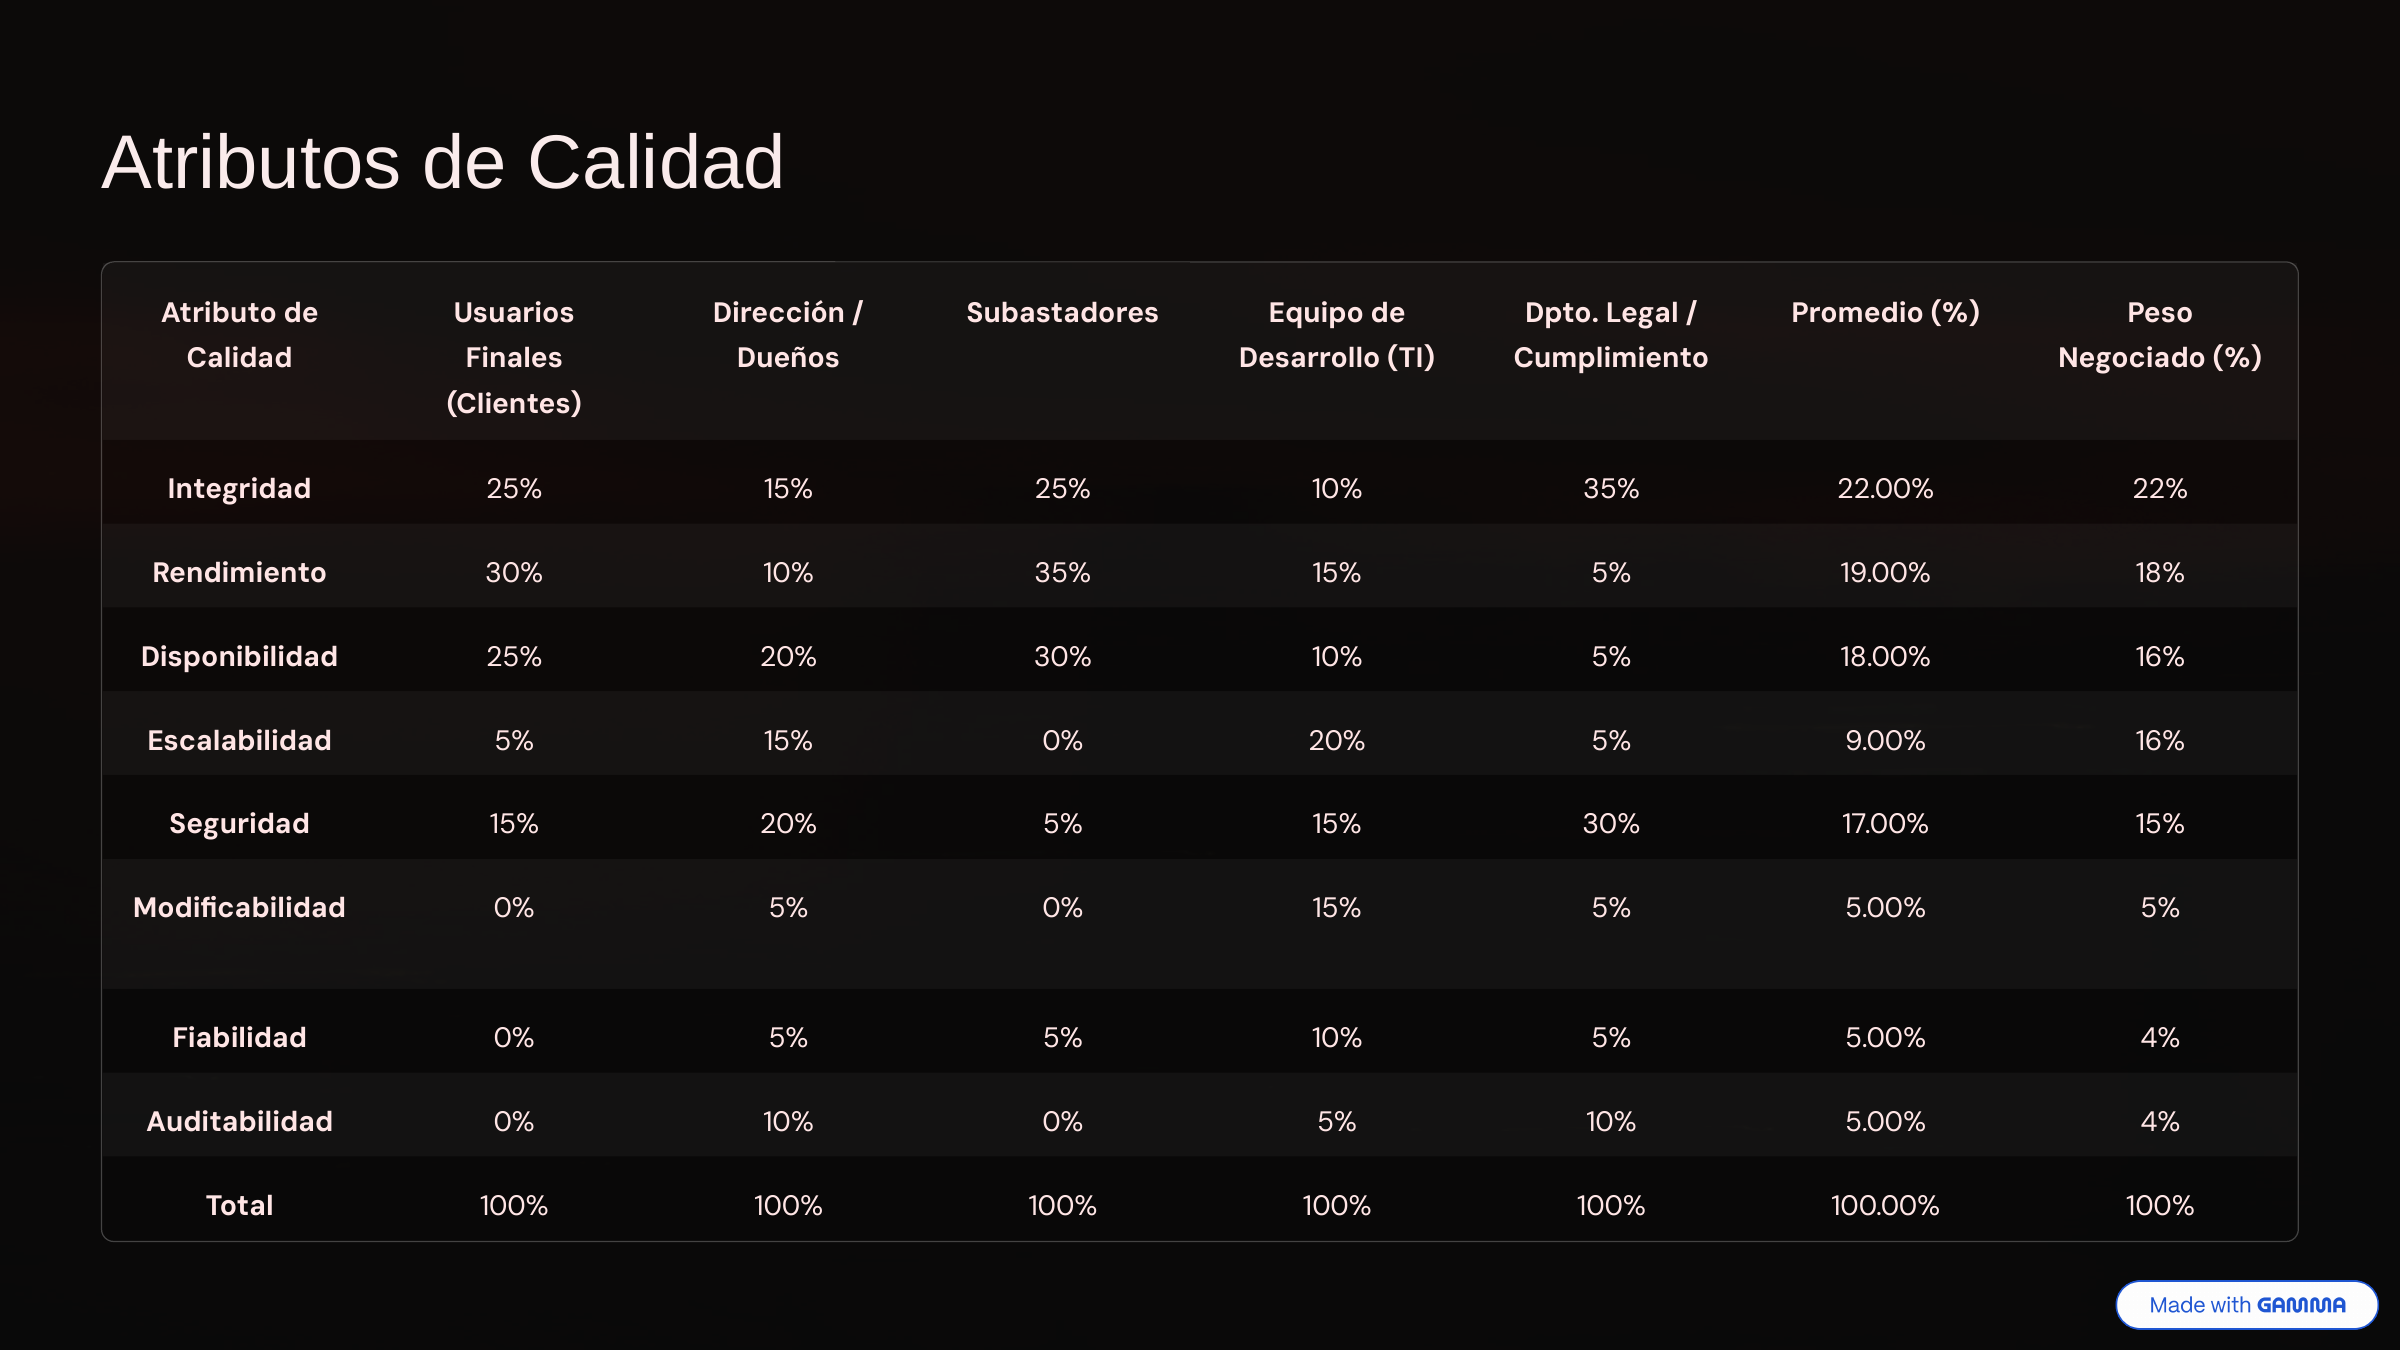

Atributos de Calidad

Atributo de Calidad
Usuarios Finales (Clientes)
Dirección / Dueños
Subastadores
Equipo de Desarrollo (TI)
Dpto. Legal / Cumplimiento
Promedio (%)
Peso Negociado (%)

Integridad
25%
15%
25%
10%
35%
22.00%
22%

Rendimiento
30%
10%
35%
15%
5%
19.00%
18%

Disponibilidad
25%
20%
30%
10%
5%
18.00%
16%

Escalabilidad
5%
15%
0%
20%
5%
9.00%
16%

Seguridad
15%
20%
5%
15%
30%
17.00%
15%

Modificabilidad
0%
5%
0%
15%
5%
5.00%
5%

Fiabilidad
0%
5%
5%
10%
5%
5.00%
4%

Auditabilidad
0%
10%
0%
5%
10%
5.00%
4%

Total
100%
100%
100%
100%
100%
100.00%
100%